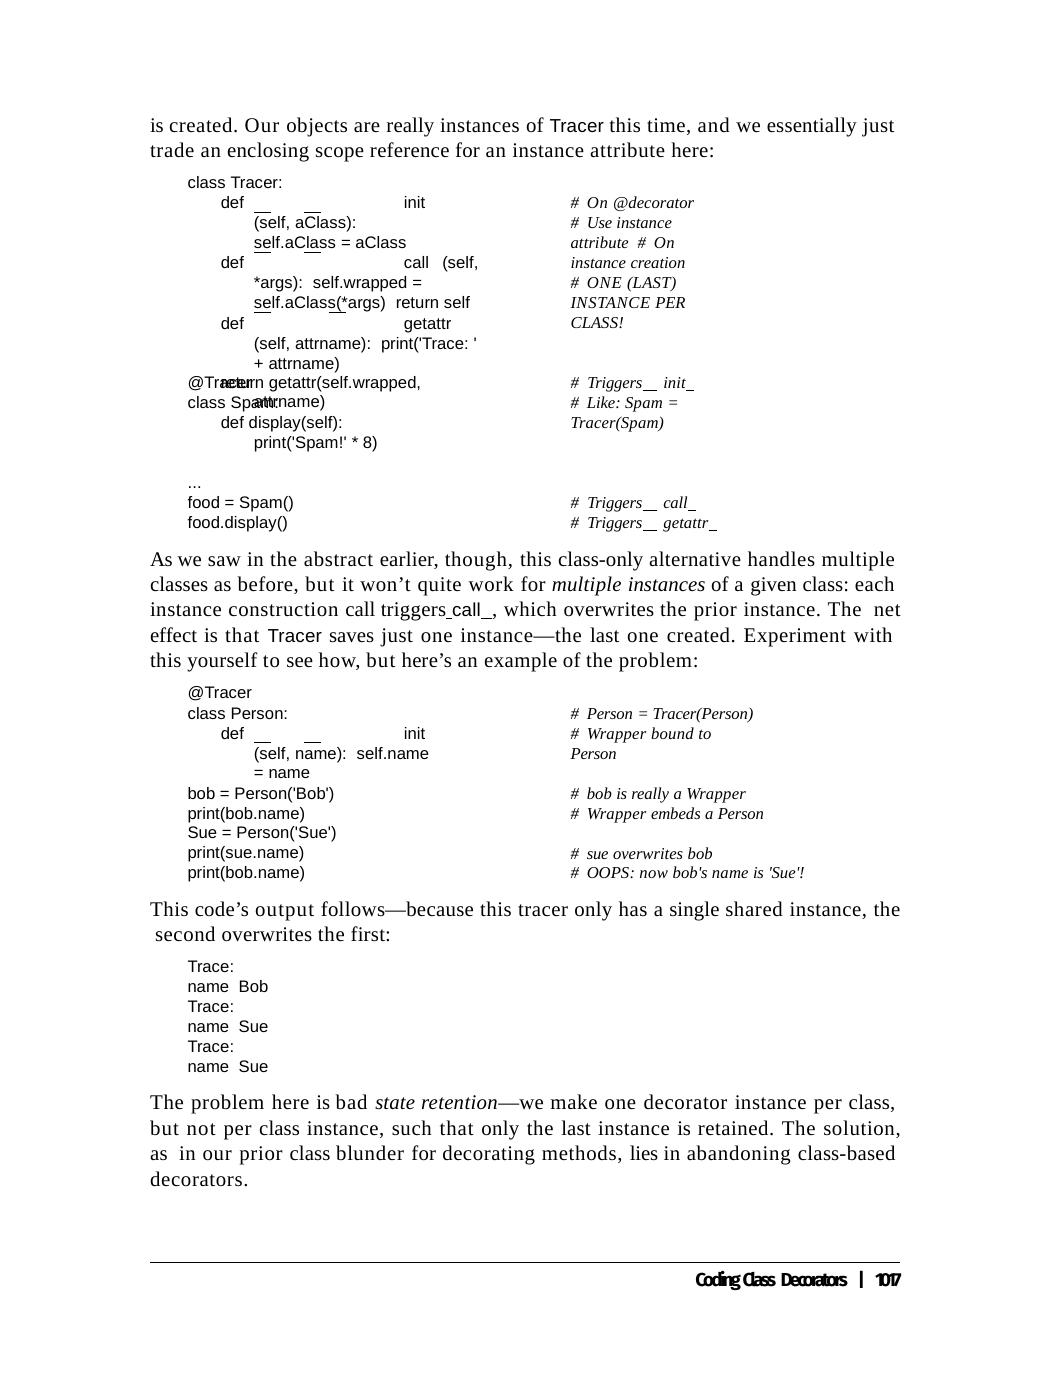

is created. Our objects are really instances of Tracer this time, and we essentially just  trade an enclosing scope reference for an instance attribute here:
class Tracer:
def		init (self, aClass):  self.aClass = aClass
def		call (self, *args):  self.wrapped = self.aClass(*args)  return self
def		getattr (self, attrname):  print('Trace: ' + attrname)
return getattr(self.wrapped, attrname)
# On @decorator
# Use instance attribute  # On instance creation
# ONE (LAST) INSTANCE PER CLASS!

@Tracer  class Spam:
def display(self):  print('Spam!' * 8)
# Triggers  init
# Like: Spam = Tracer(Spam)
...
food = Spam()  food.display()
# Triggers  call
# Triggers  getattr
As we saw in the abstract earlier, though, this class-only alternative handles multiple  classes as before, but it won’t quite work for multiple instances of a given class: each  instance construction call triggers call  , which overwrites the prior instance. The  net effect is that Tracer saves just one instance—the last one created. Experiment with  this yourself to see how, but here’s an example of the problem:
@Tracer
class Person:
def		init (self, name):  self.name = name
# Person = Tracer(Person)  # Wrapper bound to Person

bob = Person('Bob')  print(bob.name)
Sue = Person('Sue')  print(sue.name)  print(bob.name)
# bob is really a Wrapper
# Wrapper embeds a Person
# sue overwrites bob
# OOPS: now bob's name is 'Sue'!
This code’s output follows—because this tracer only has a single shared instance, the  second overwrites the first:
Trace: name  Bob
Trace: name  Sue
Trace: name  Sue
The problem here is bad state retention—we make one decorator instance per class,  but not per class instance, such that only the last instance is retained. The solution, as  in our prior class blunder for decorating methods, lies in abandoning class-based  decorators.

Coding Class Decorators  |  1017